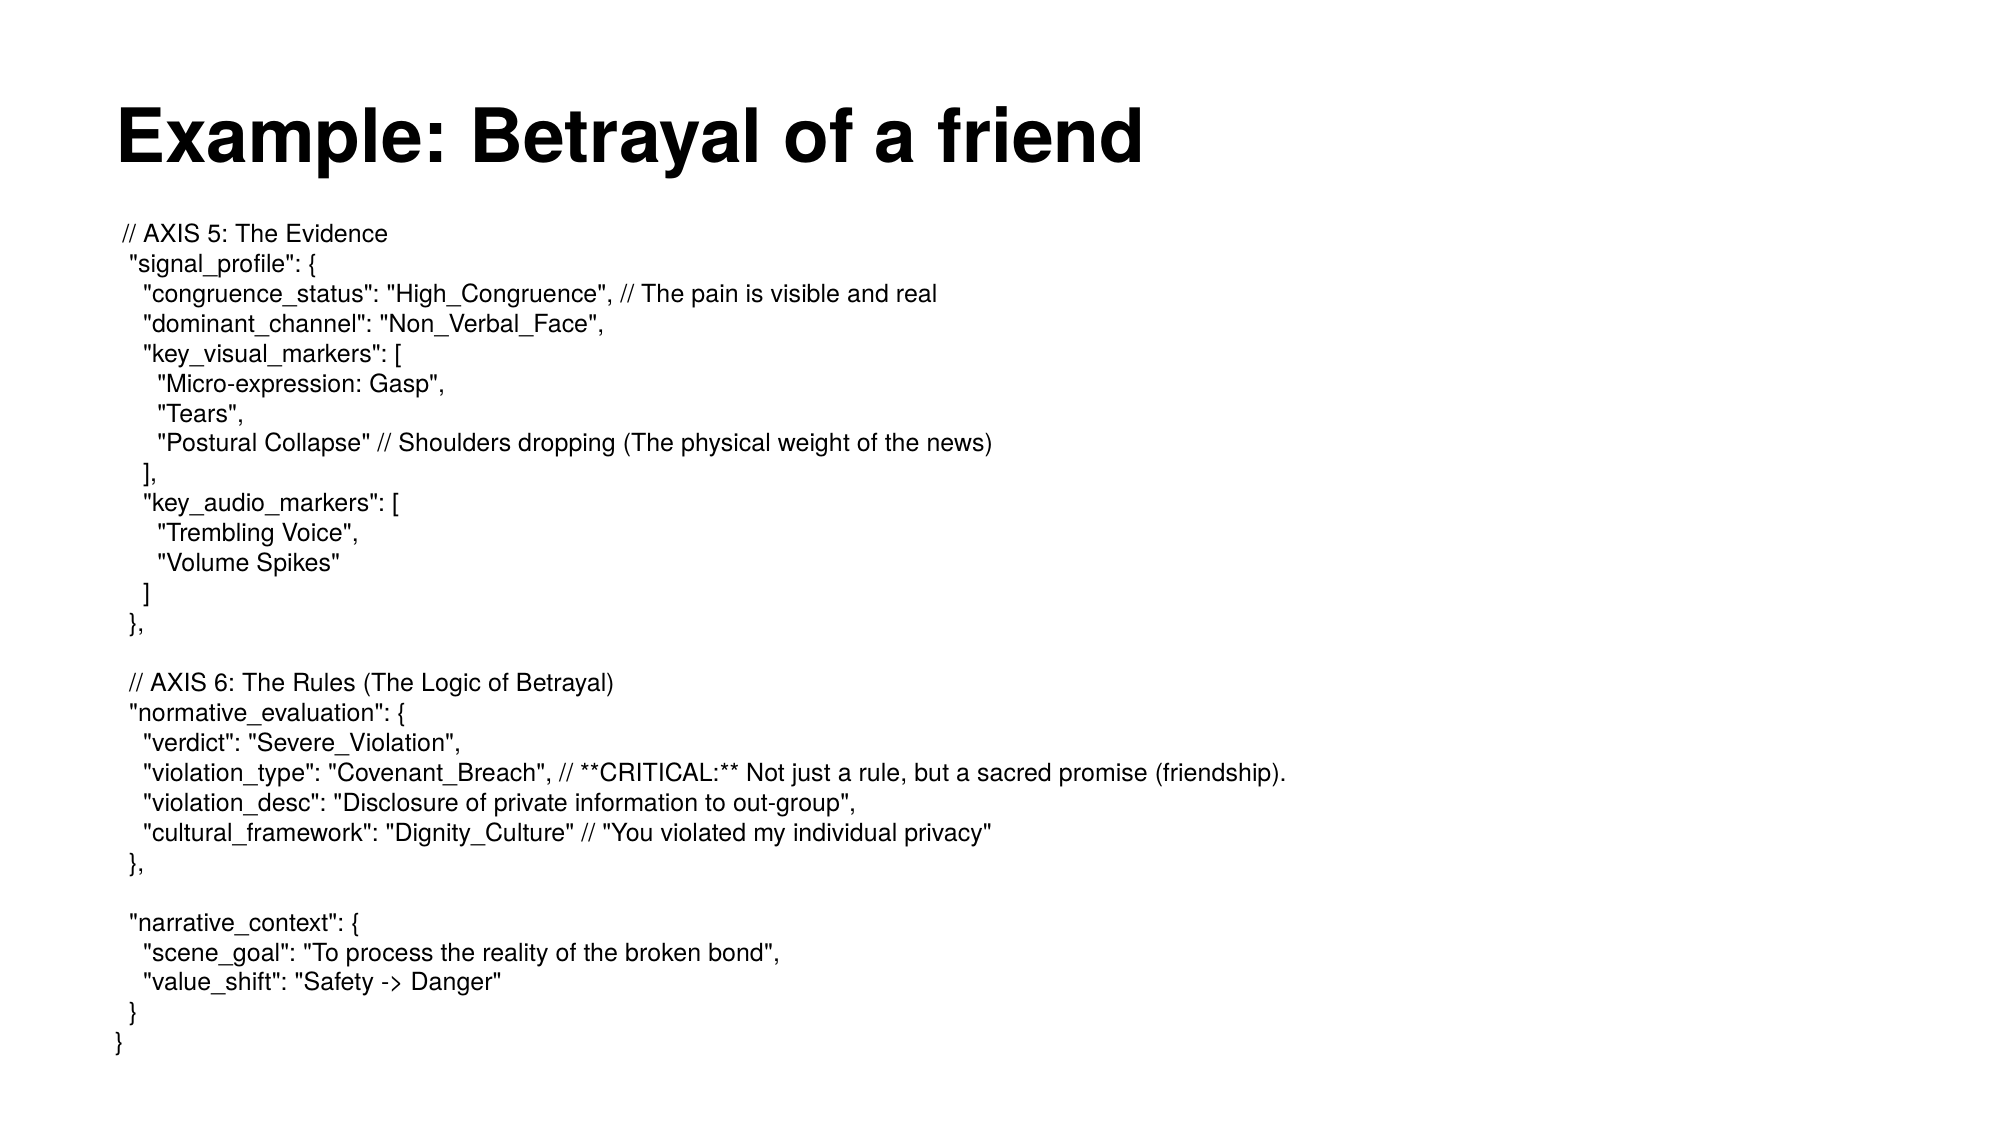

# Example: Betrayal of a friend
 // AXIS 5: The Evidence
  "signal_profile": {
    "congruence_status": "High_Congruence", // The pain is visible and real
    "dominant_channel": "Non_Verbal_Face",
    "key_visual_markers": [
      "Micro-expression: Gasp",
      "Tears",
      "Postural Collapse" // Shoulders dropping (The physical weight of the news)
    ],
    "key_audio_markers": [
      "Trembling Voice",
      "Volume Spikes"
    ]
  },

  // AXIS 6: The Rules (The Logic of Betrayal)
  "normative_evaluation": {
    "verdict": "Severe_Violation",
    "violation_type": "Covenant_Breach", // **CRITICAL:** Not just a rule, but a sacred promise (friendship).
    "violation_desc": "Disclosure of private information to out-group",
    "cultural_framework": "Dignity_Culture" // "You violated my individual privacy"
  },

  "narrative_context": {
    "scene_goal": "To process the reality of the broken bond",
    "value_shift": "Safety -> Danger"
  }
}